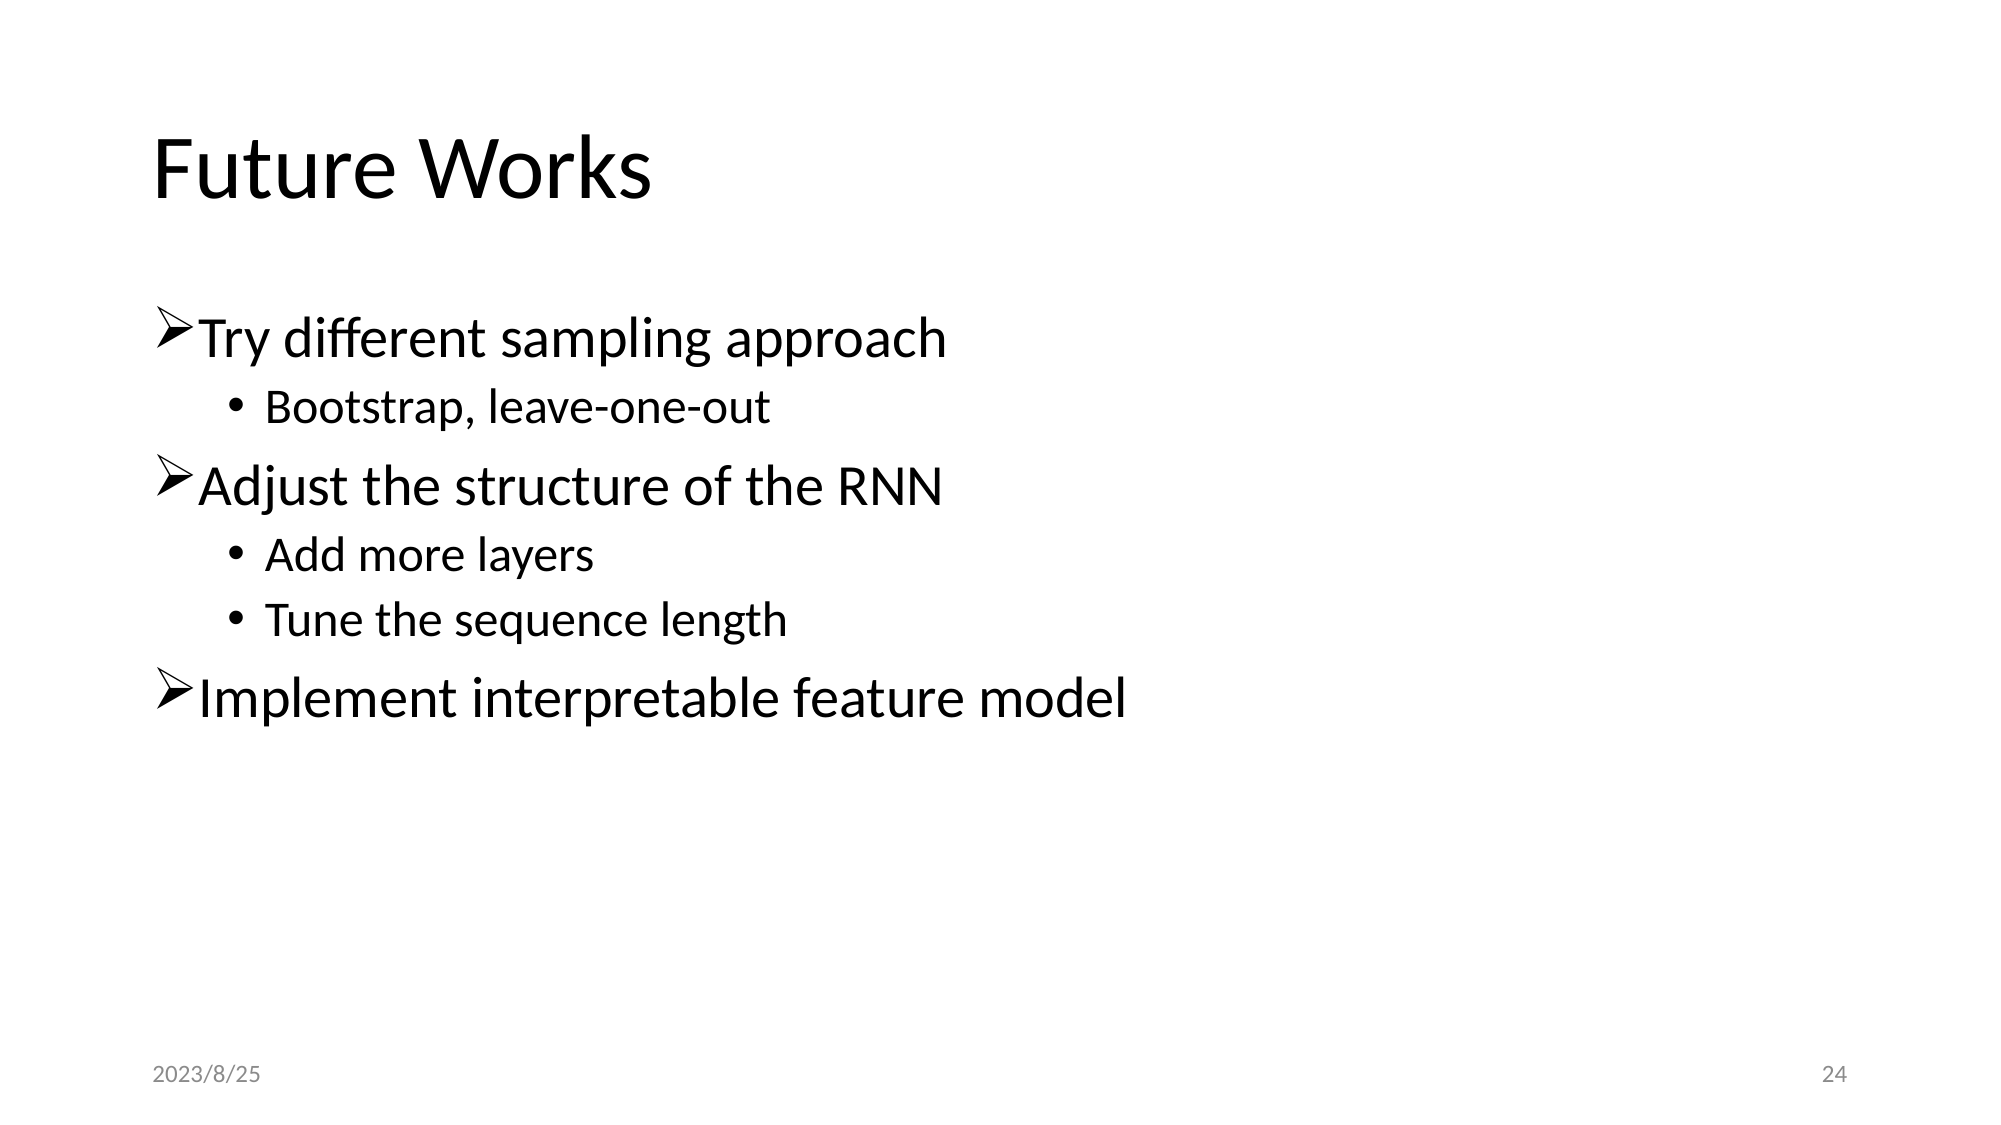

# Future Works
Try different sampling approach
Bootstrap, leave-one-out
Adjust the structure of the RNN
Add more layers
Tune the sequence length
Implement interpretable feature model
2023/8/25
24